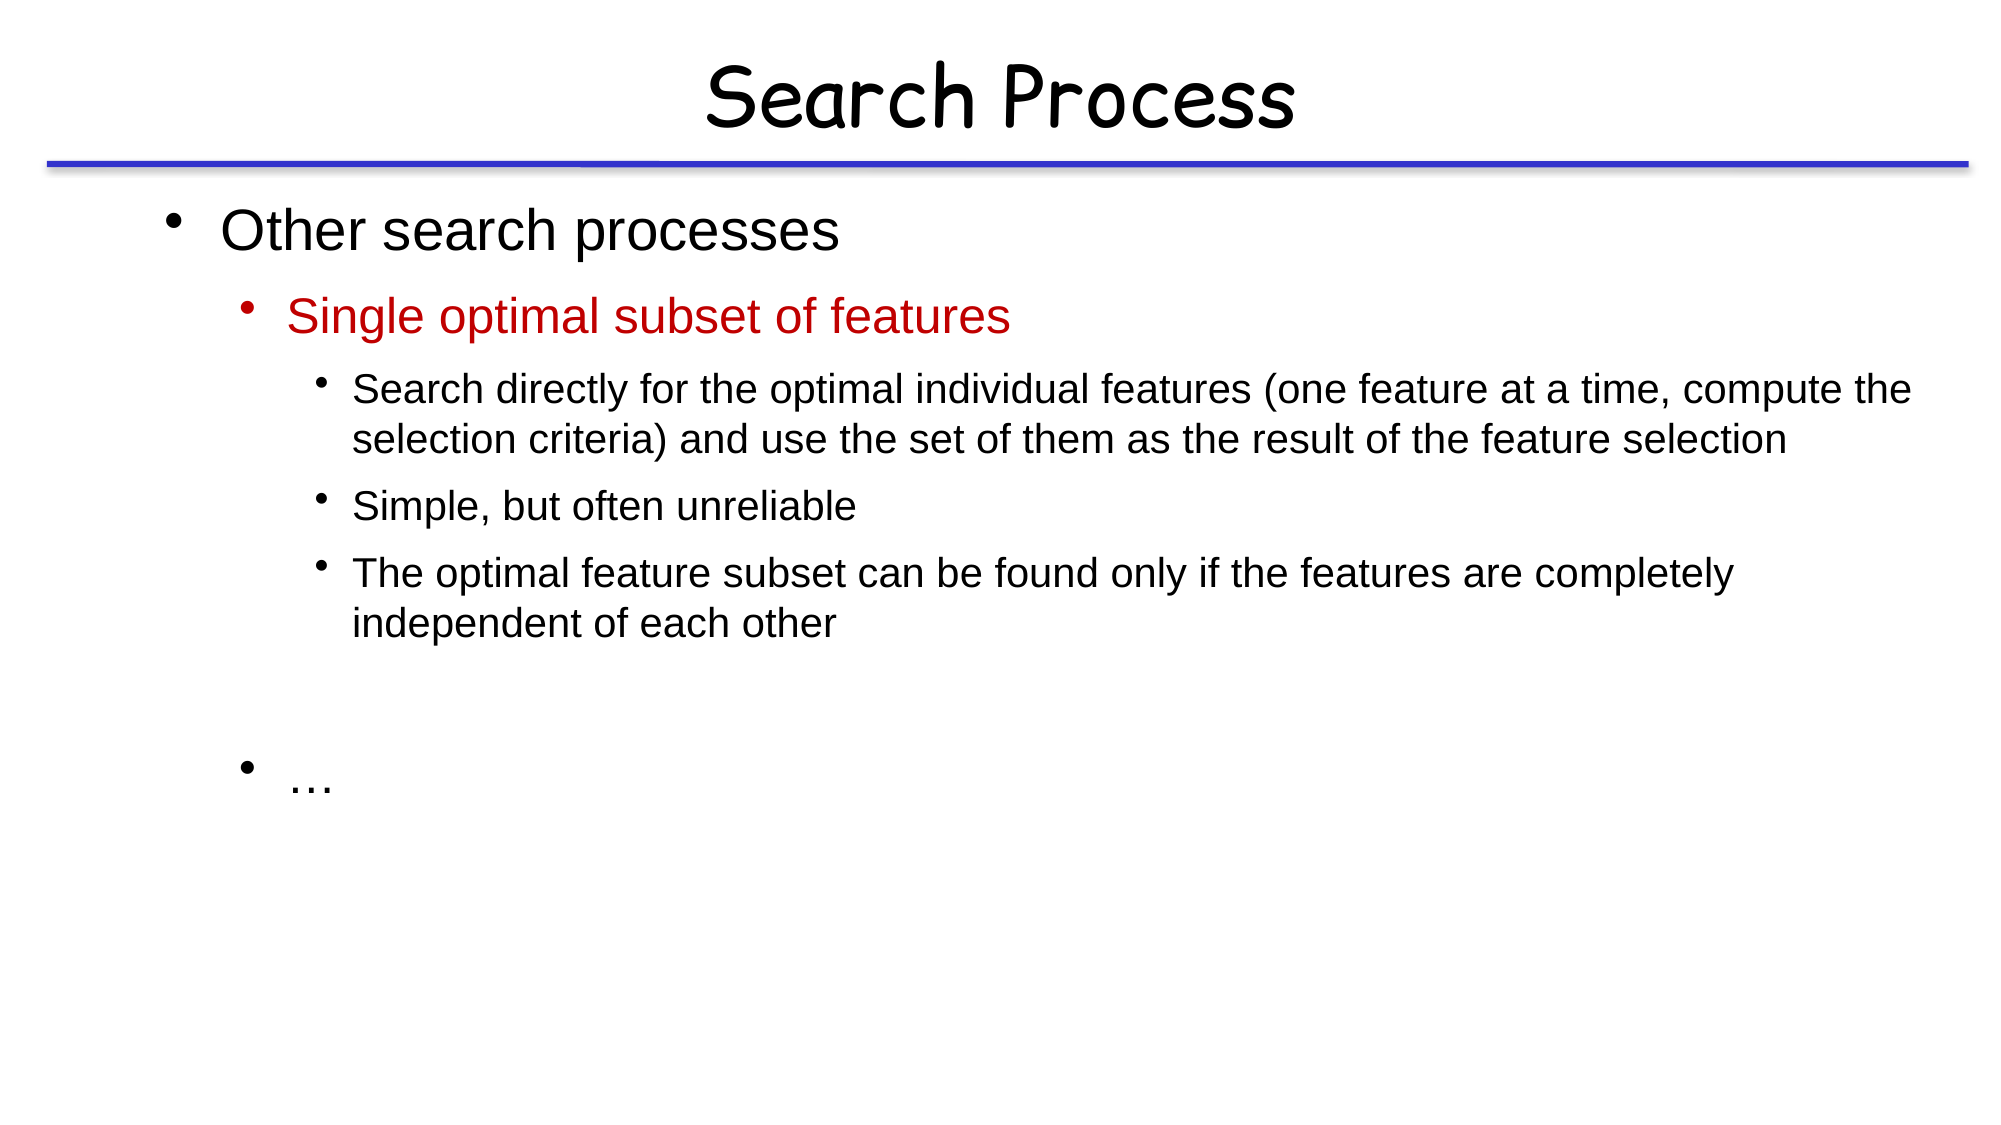

# Search Process
Other search processes
Single optimal subset of features
Search directly for the optimal individual features (one feature at a time, compute the selection criteria) and use the set of them as the result of the feature selection
Simple, but often unreliable
The optimal feature subset can be found only if the features are completely independent of each other

…